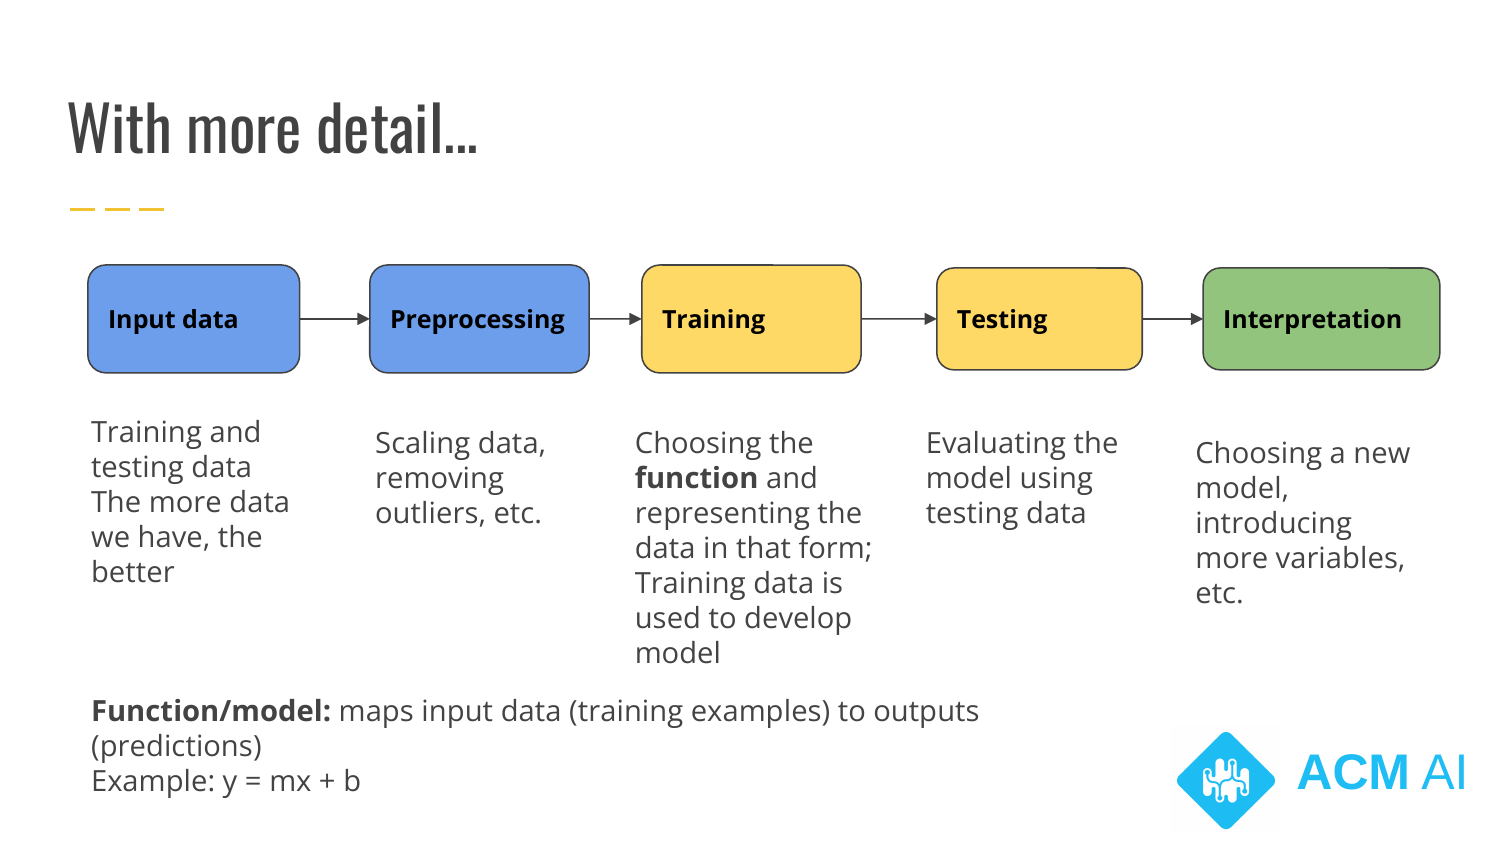

# With more detail...
Input data
Preprocessing
Training
Testing
Interpretation
Training and testing data
The more data we have, the better
Scaling data, removing outliers, etc.
Choosing the function and representing the data in that form;
Training data is used to develop model
Evaluating the model using testing data
Choosing a new model, introducing more variables, etc.

Function/model: maps input data (training examples) to outputs (predictions)
Example: y = mx + b